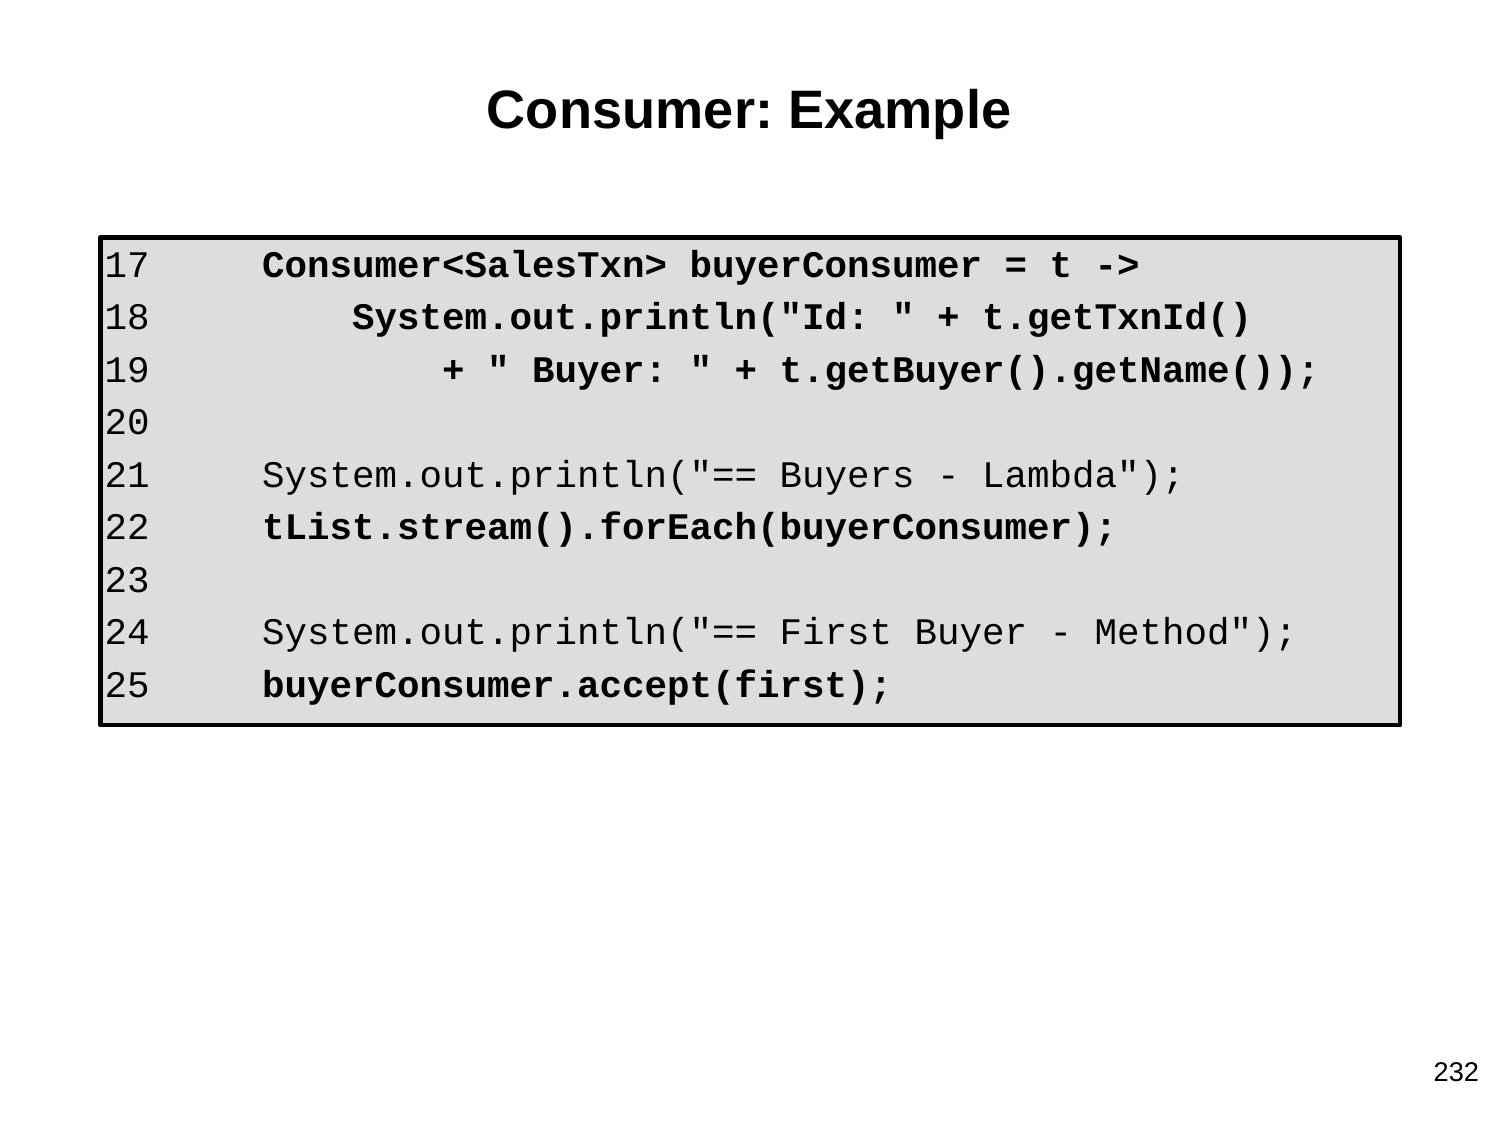

# Consumer: Example
17     Consumer<SalesTxn> buyerConsumer = t ->
18         System.out.println("Id: " + t.getTxnId()
19             + " Buyer: " + t.getBuyer().getName());
20
21     System.out.println("== Buyers - Lambda");
22     tList.stream().forEach(buyerConsumer);
23
24     System.out.println("== First Buyer - Method");
25     buyerConsumer.accept(first);

232